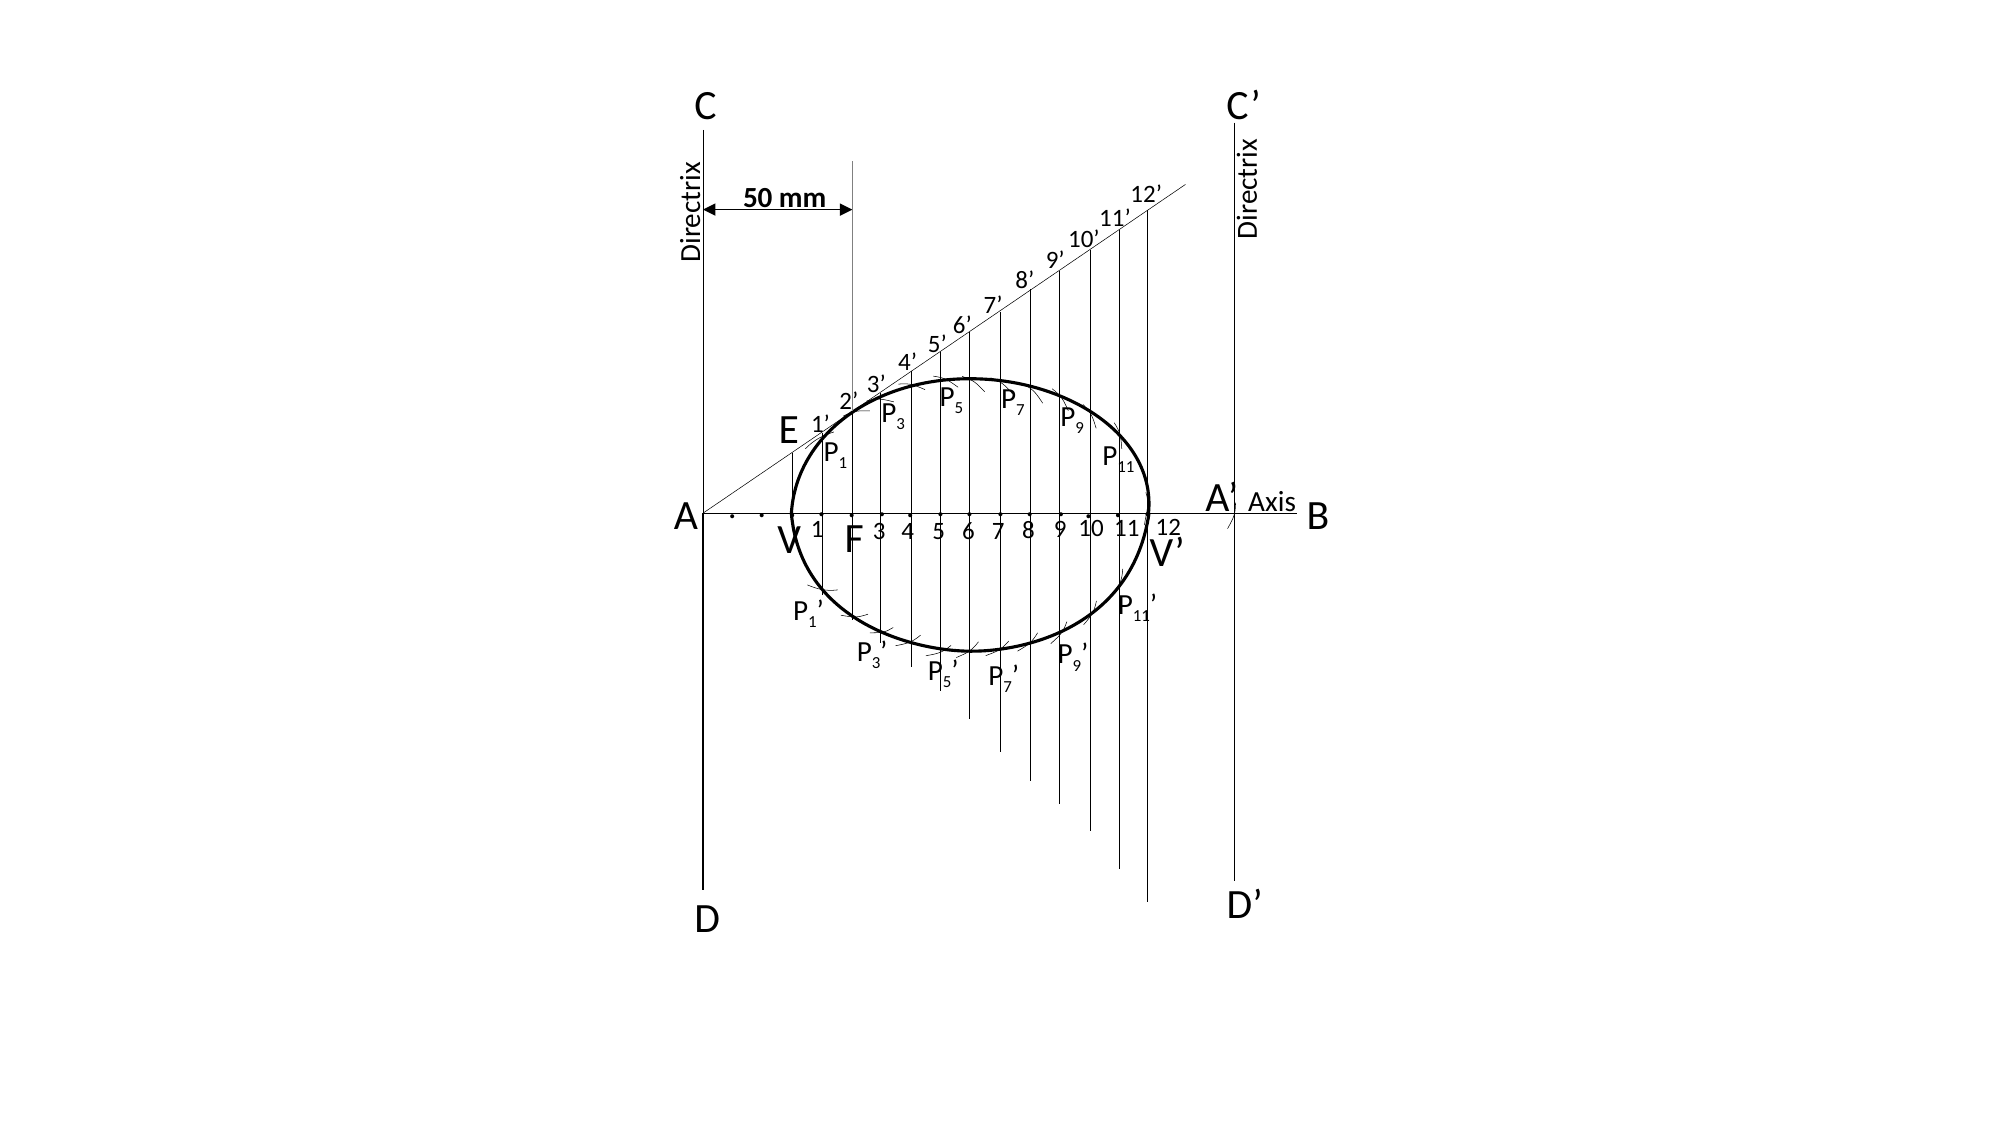

C’
C
Directrix
12’
50 mm
Directrix
11’
10’
9’
8’
7’
6’
5’
4’
3’
P5
P7
2’

P3

P9

E
1’

P1
P11

A’
Axis
.
.
.
.
.
.
.
.
.
.
.
.
.
.
.
A
B

.
12
F
10
11
9
V
1
8
3
5
4
6
7

V’

P11’
P1’

P3’
P9’
P5’
P7’
D’
D